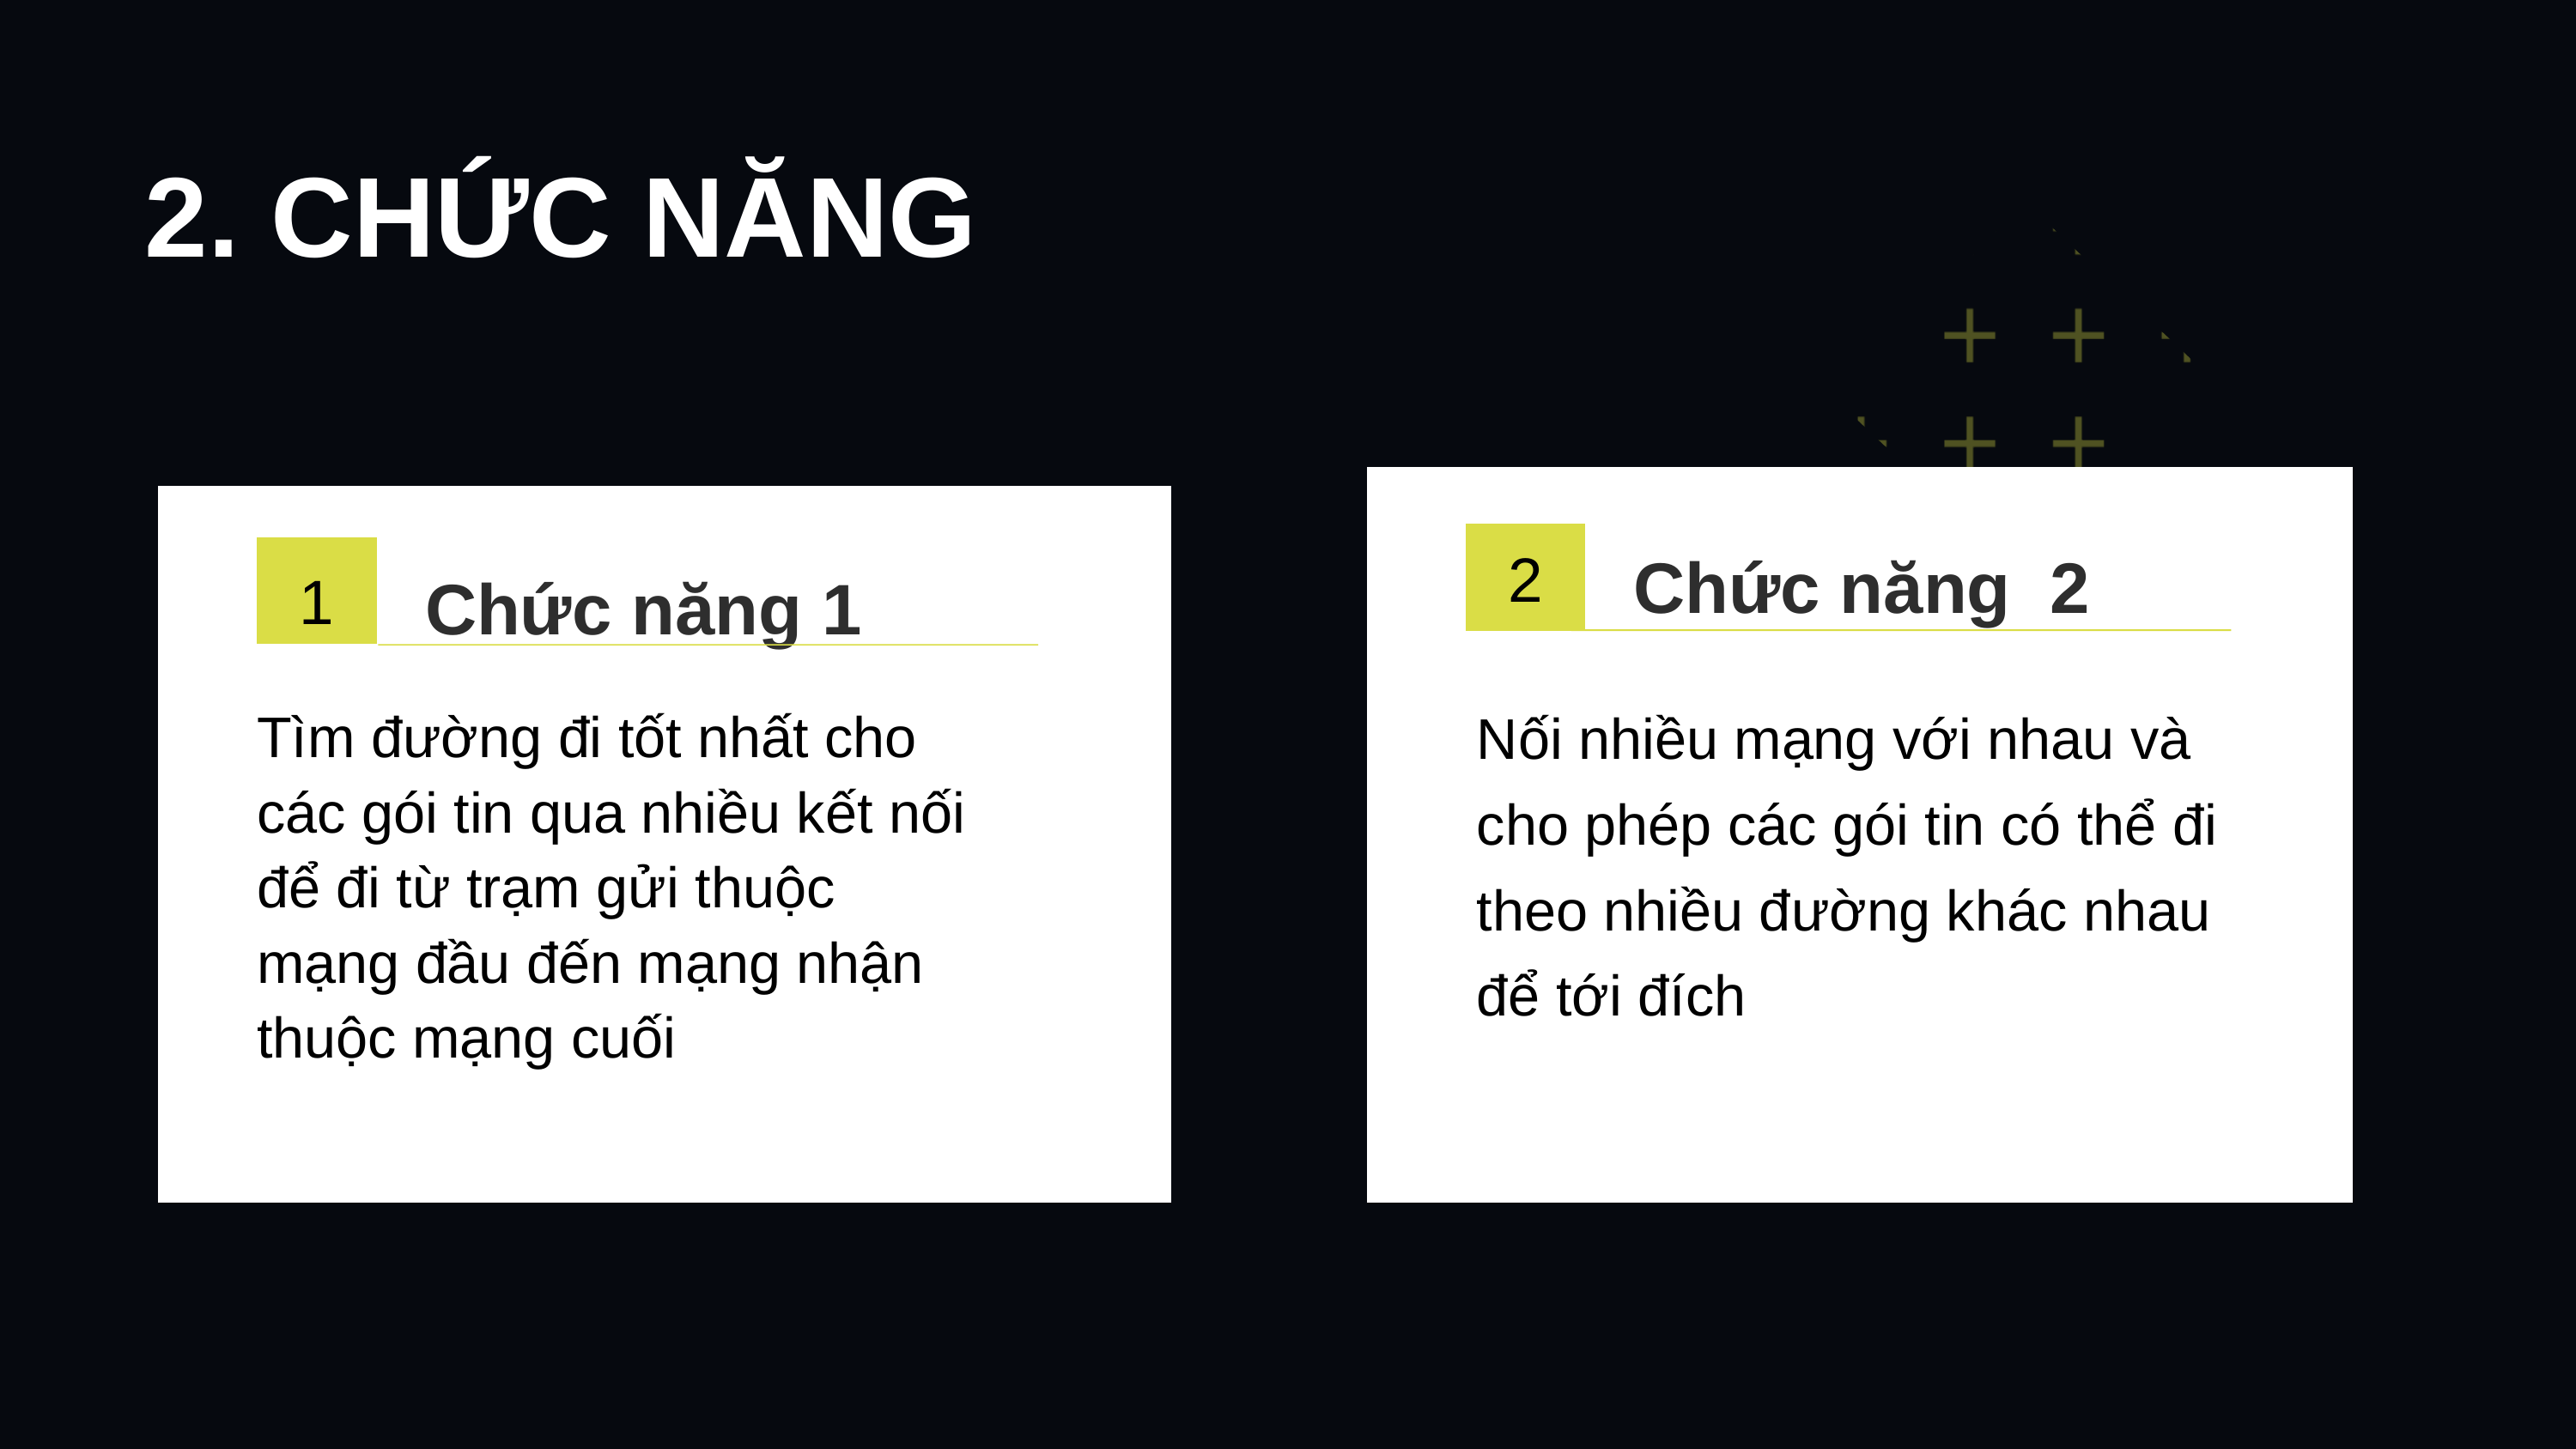

2. CHỨC NĂNG

2
Chức năng  2

Nối nhiều mạng với nhau và cho phép các gói tin có thể đi theo nhiều đường khác nhau để tới đích

1
Chức năng 1

Tìm đường đi tốt nhất cho các gói tin qua nhiều kết nối để đi từ trạm gửi thuộc mạng đầu đến mạng nhận thuộc mạng cuối